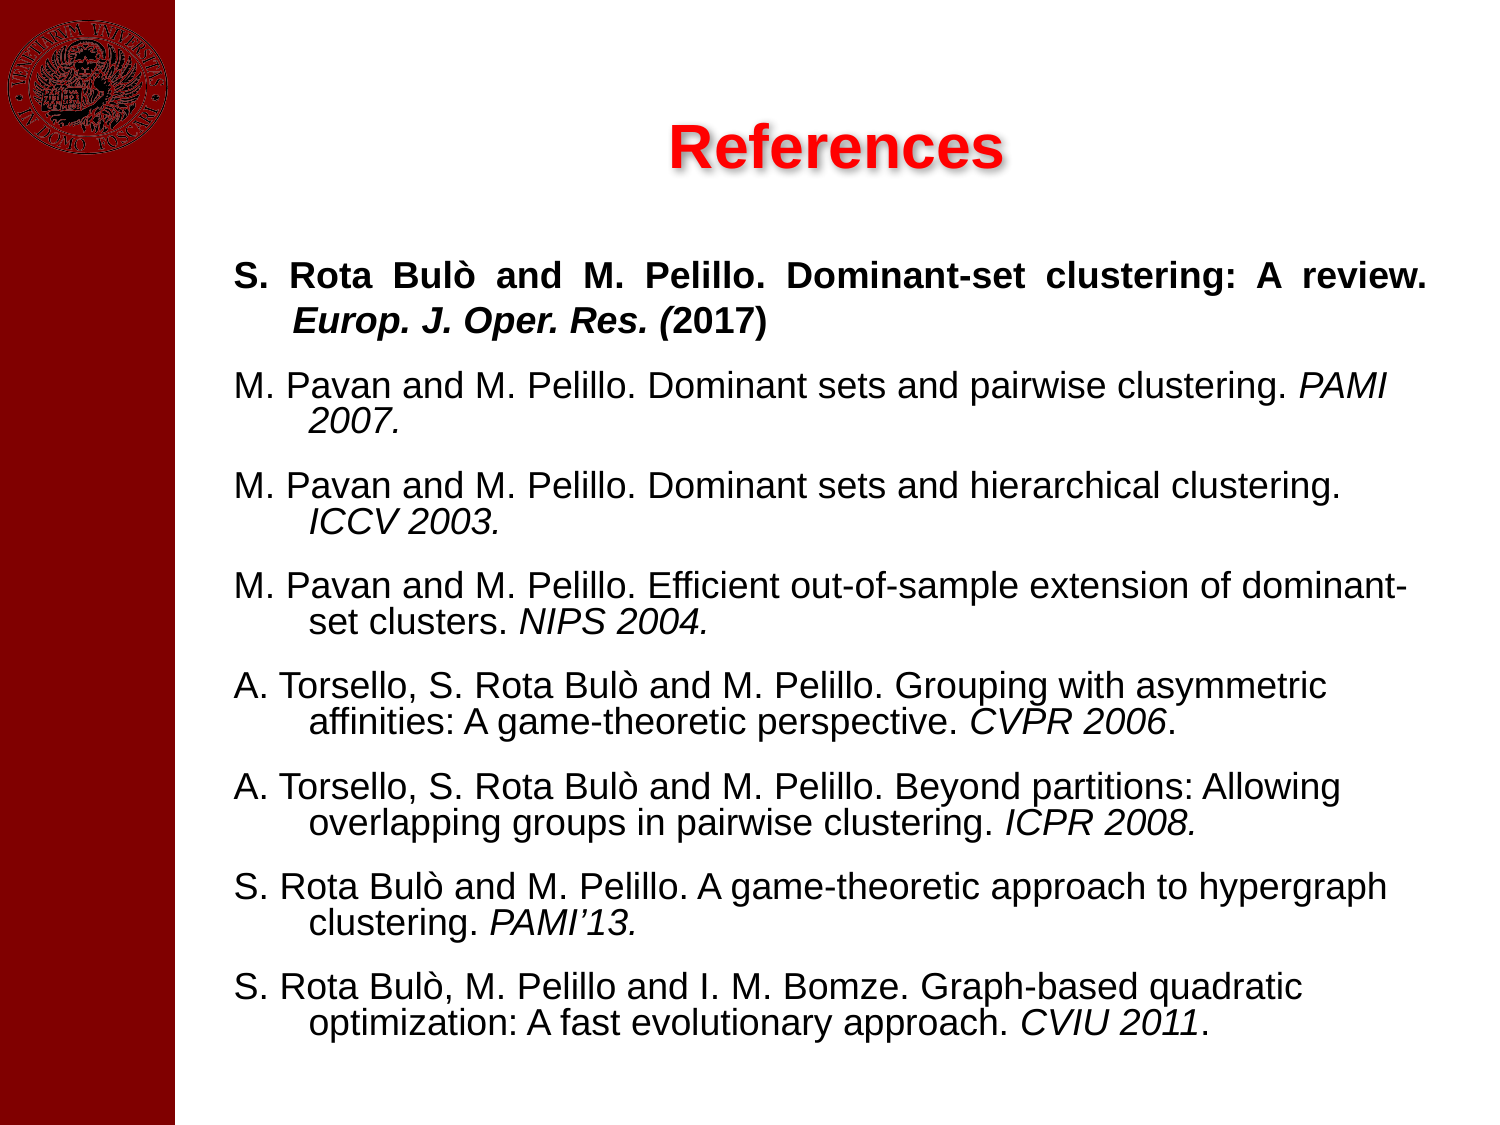

References
S. Rota Bulò and M. Pelillo. Dominant-set clustering: A review. Europ. J. Oper. Res. (2017)
M. Pavan and M. Pelillo. Dominant sets and pairwise clustering. PAMI 2007.
M. Pavan and M. Pelillo. Dominant sets and hierarchical clustering. ICCV 2003.
M. Pavan and M. Pelillo. Efficient out-of-sample extension of dominant-set clusters. NIPS 2004.
A. Torsello, S. Rota Bulò and M. Pelillo. Grouping with asymmetric affinities: A game-theoretic perspective. CVPR 2006.
A. Torsello, S. Rota Bulò and M. Pelillo. Beyond partitions: Allowing overlapping groups in pairwise clustering. ICPR 2008.
S. Rota Bulò and M. Pelillo. A game-theoretic approach to hypergraph clustering. PAMI’13.
S. Rota Bulò, M. Pelillo and I. M. Bomze. Graph-based quadratic optimization: A fast evolutionary approach. CVIU 2011.